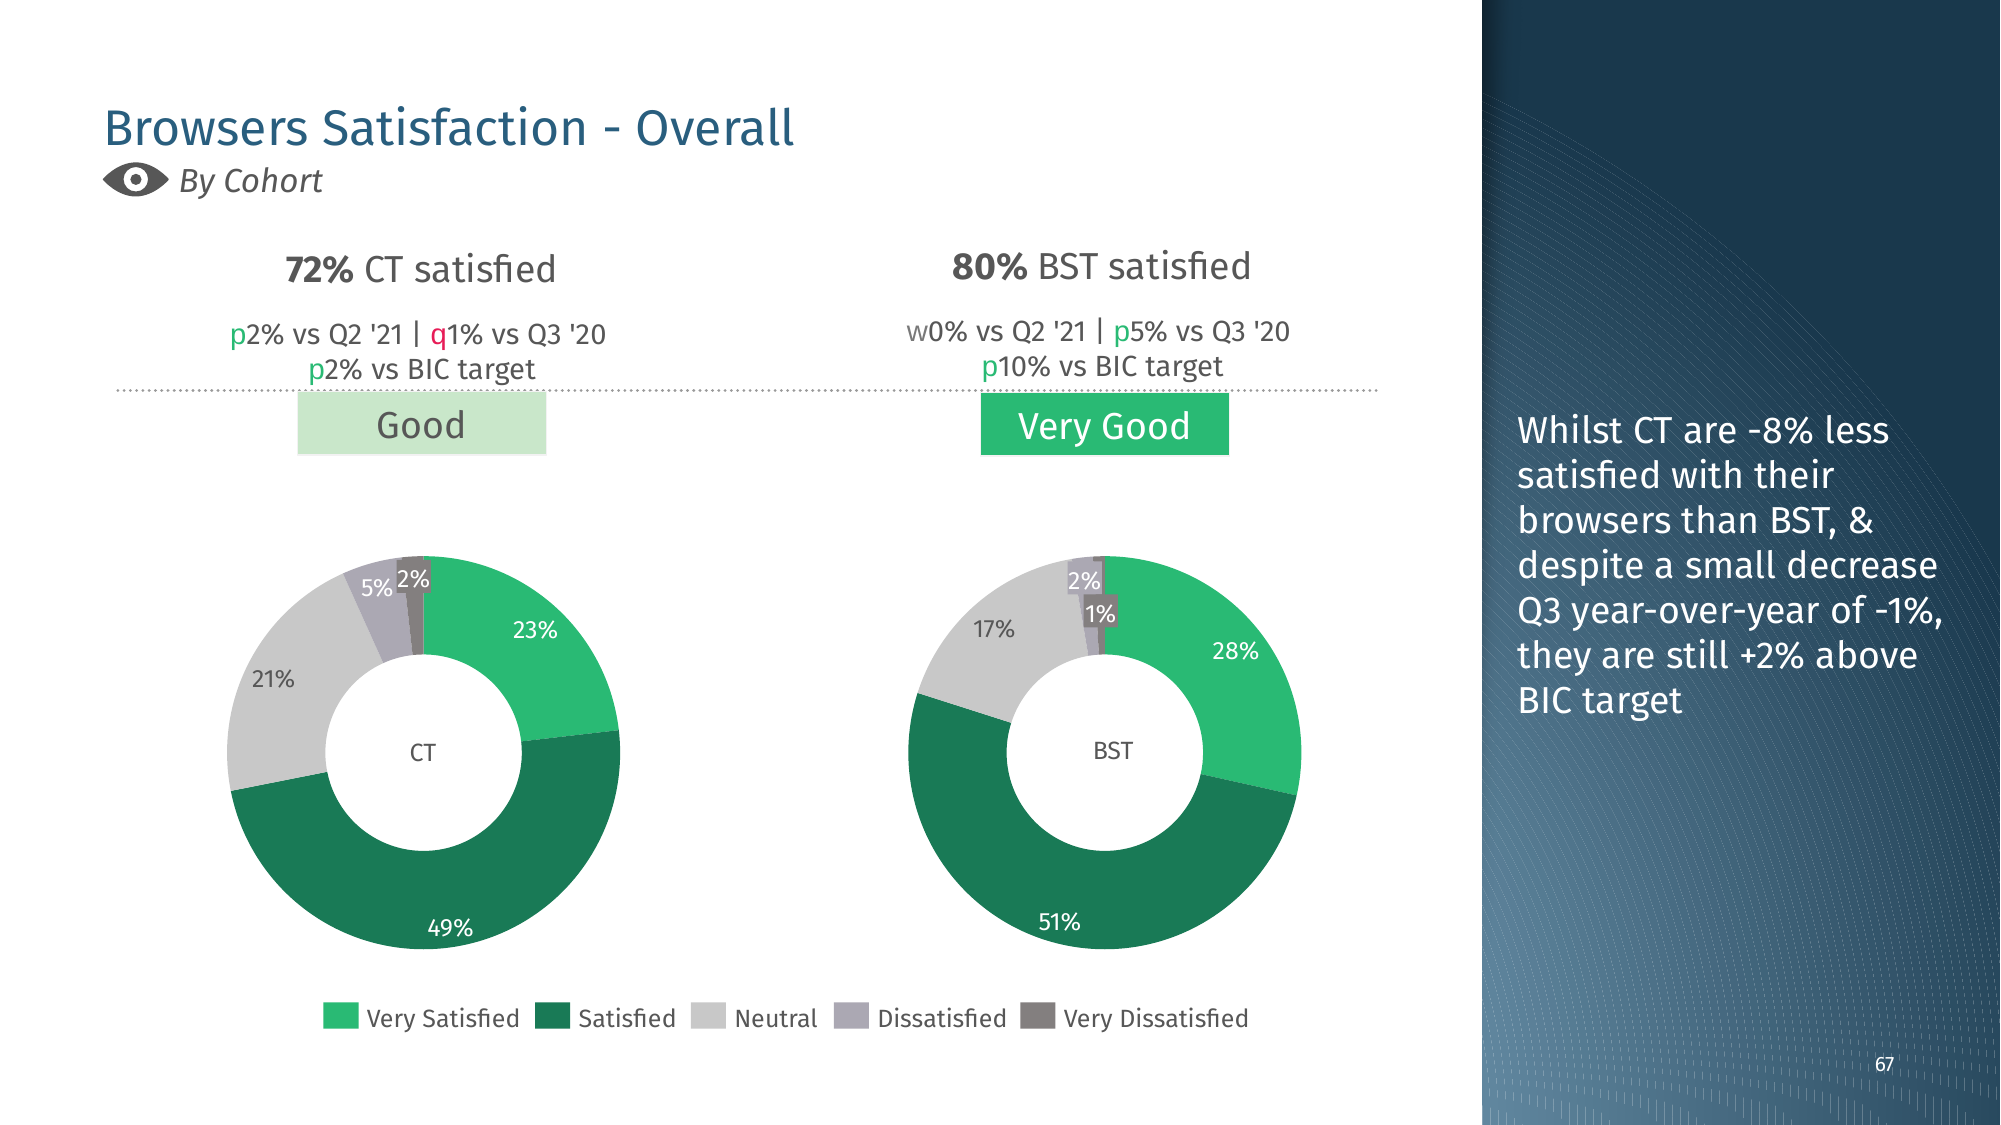

Whilst CT are -8% less satisfied with their browsers than BST, & despite a small decrease Q3 year-over-year of -1%, they are still +2% above BIC target
# Browsers Satisfaction - Overall

By Cohort
80% BST satisfied

w0% vs Q2 '21 | p5% vs Q3 '20
p10% vs BIC target
72% CT satisfied

p2% vs Q2 '21 | q1% vs Q3 '20
p2% vs BIC target
Good
Very Good

### Chart

| Category |  |
|---|---|

### Chart

| Category |  |
|---|---|
2%
2%
5%
1%
17%
23%
28%
21%
BST
CT
51%
49%
Very Satisfied
Satisfied
Neutral
Dissatisfied
Very Dissatisfied